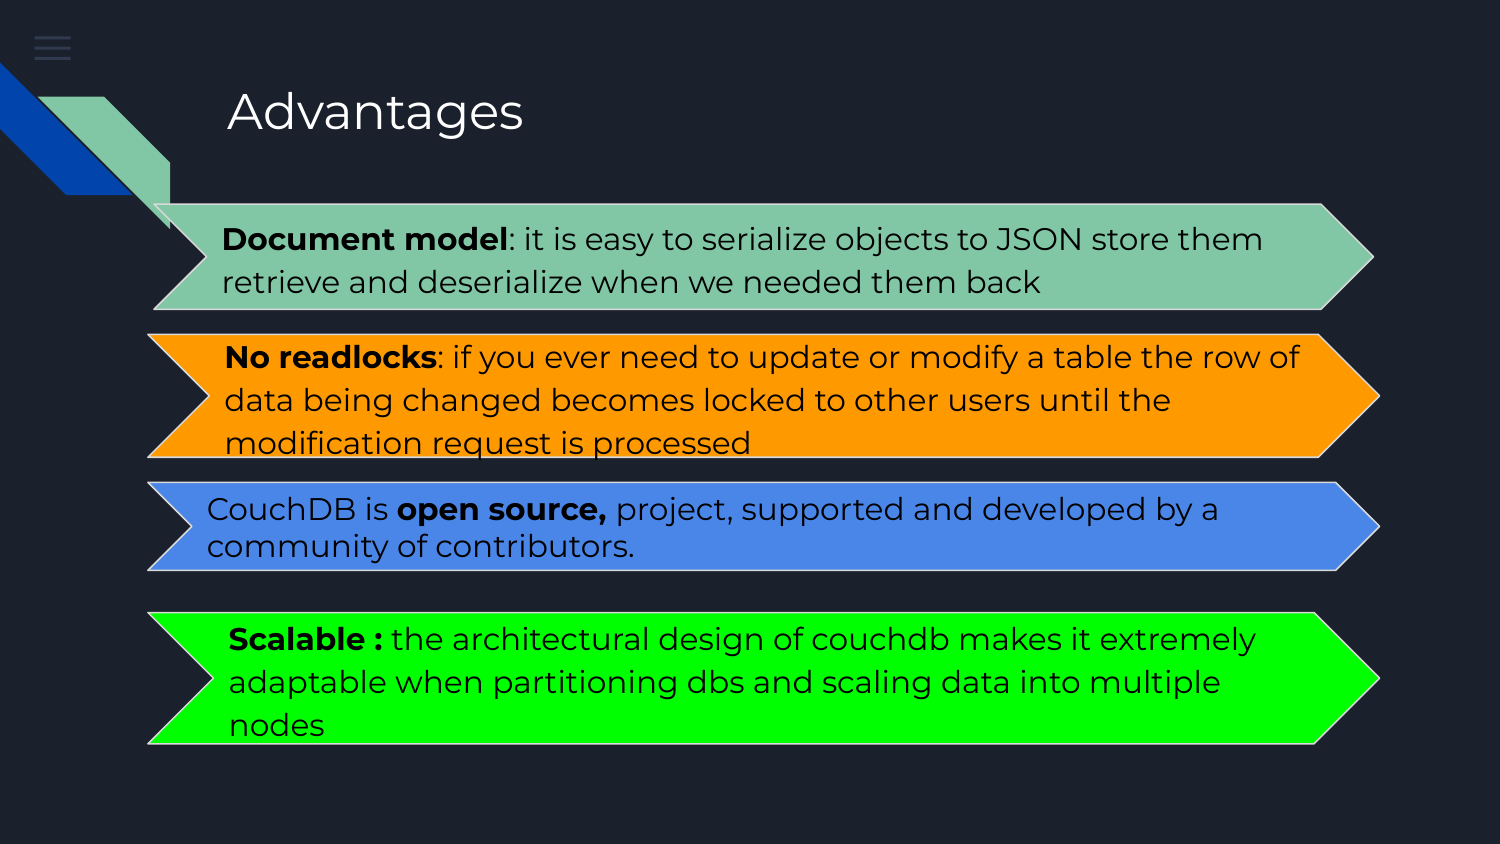

# Advantages
Document model: it is easy to serialize objects to JSON store them retrieve and deserialize when we needed them back
No readlocks: if you ever need to update or modify a table the row of data being changed becomes locked to other users until the modification request is processed
CouchDB is open source, project, supported and developed by a community of contributors.
Scalable : the architectural design of couchdb makes it extremely adaptable when partitioning dbs and scaling data into multiple nodes